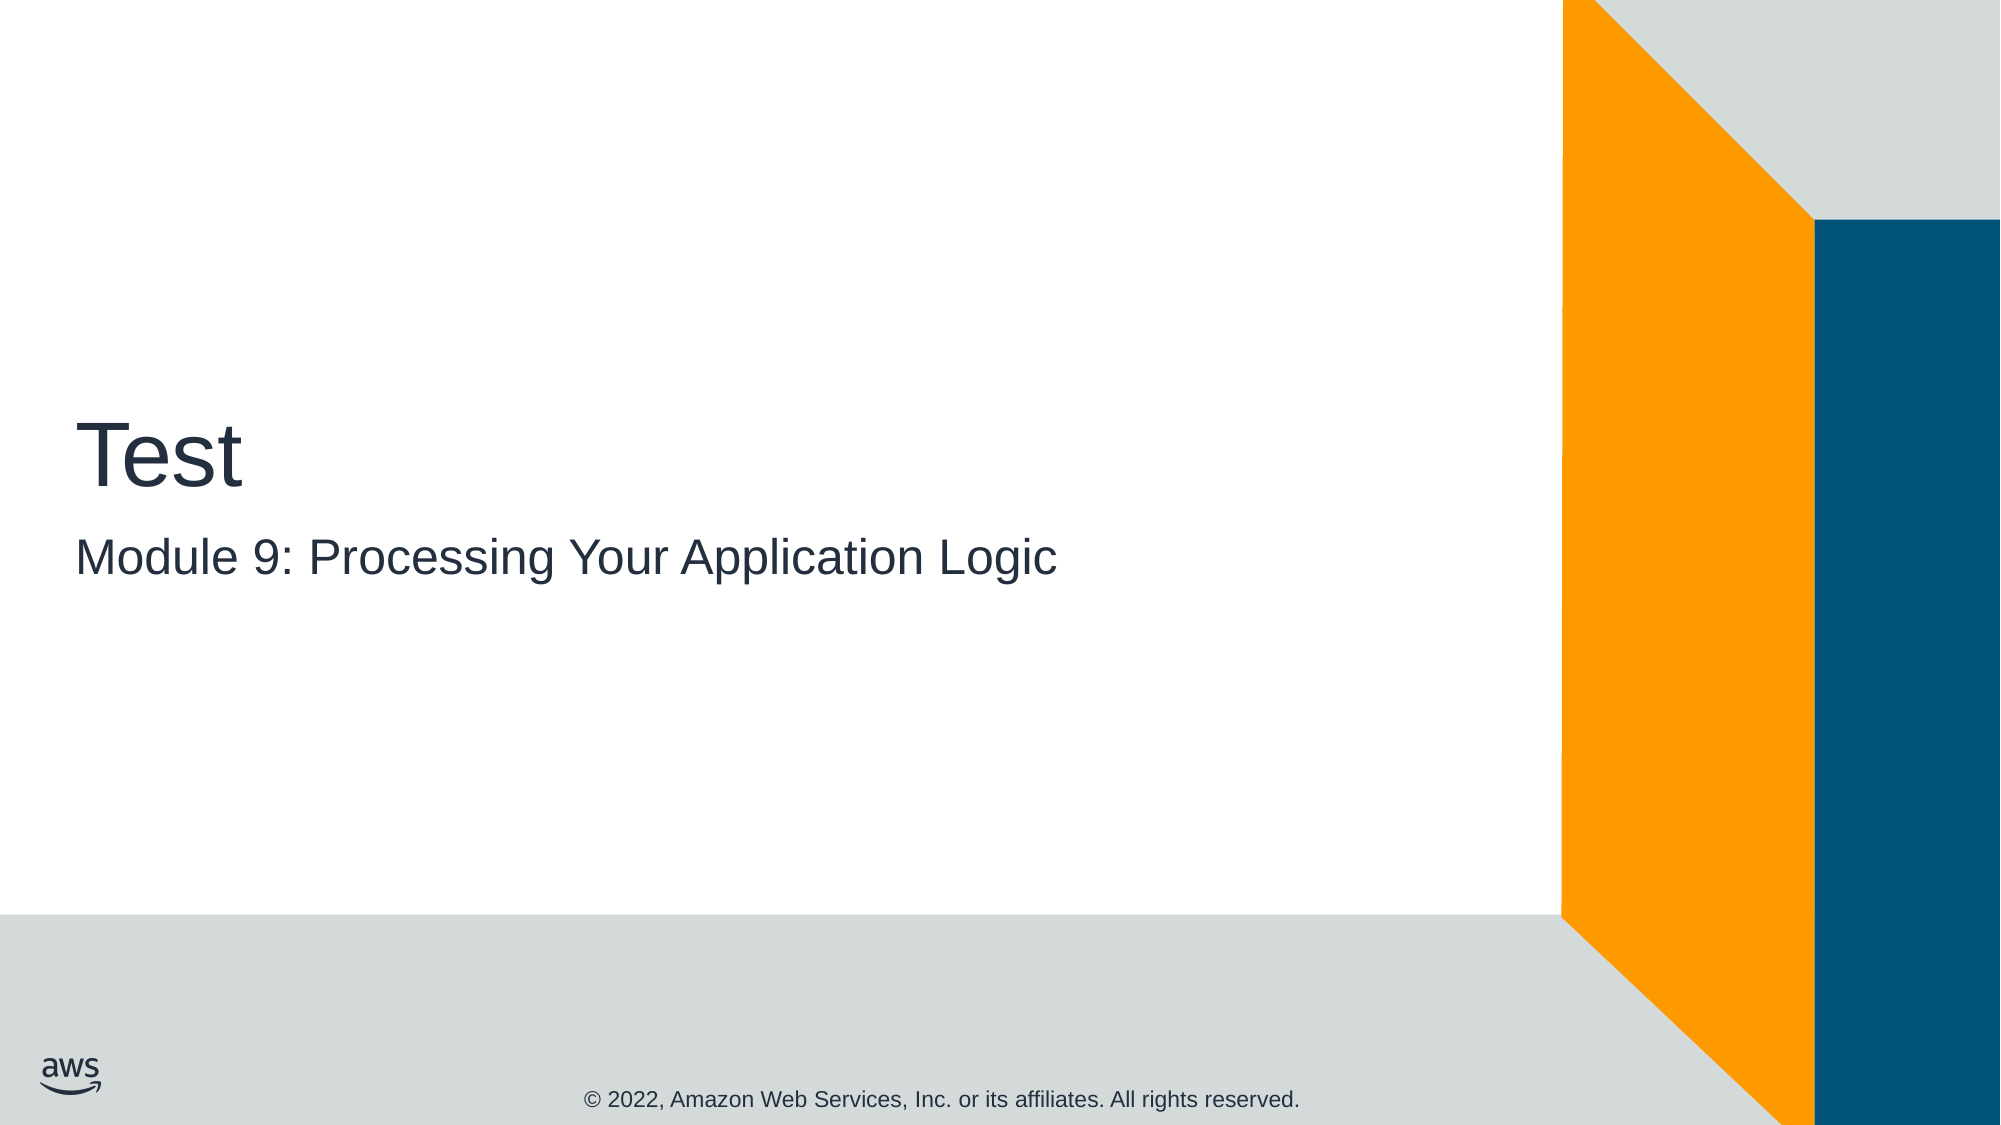

# Test
Module 9: Processing Your Application Logic